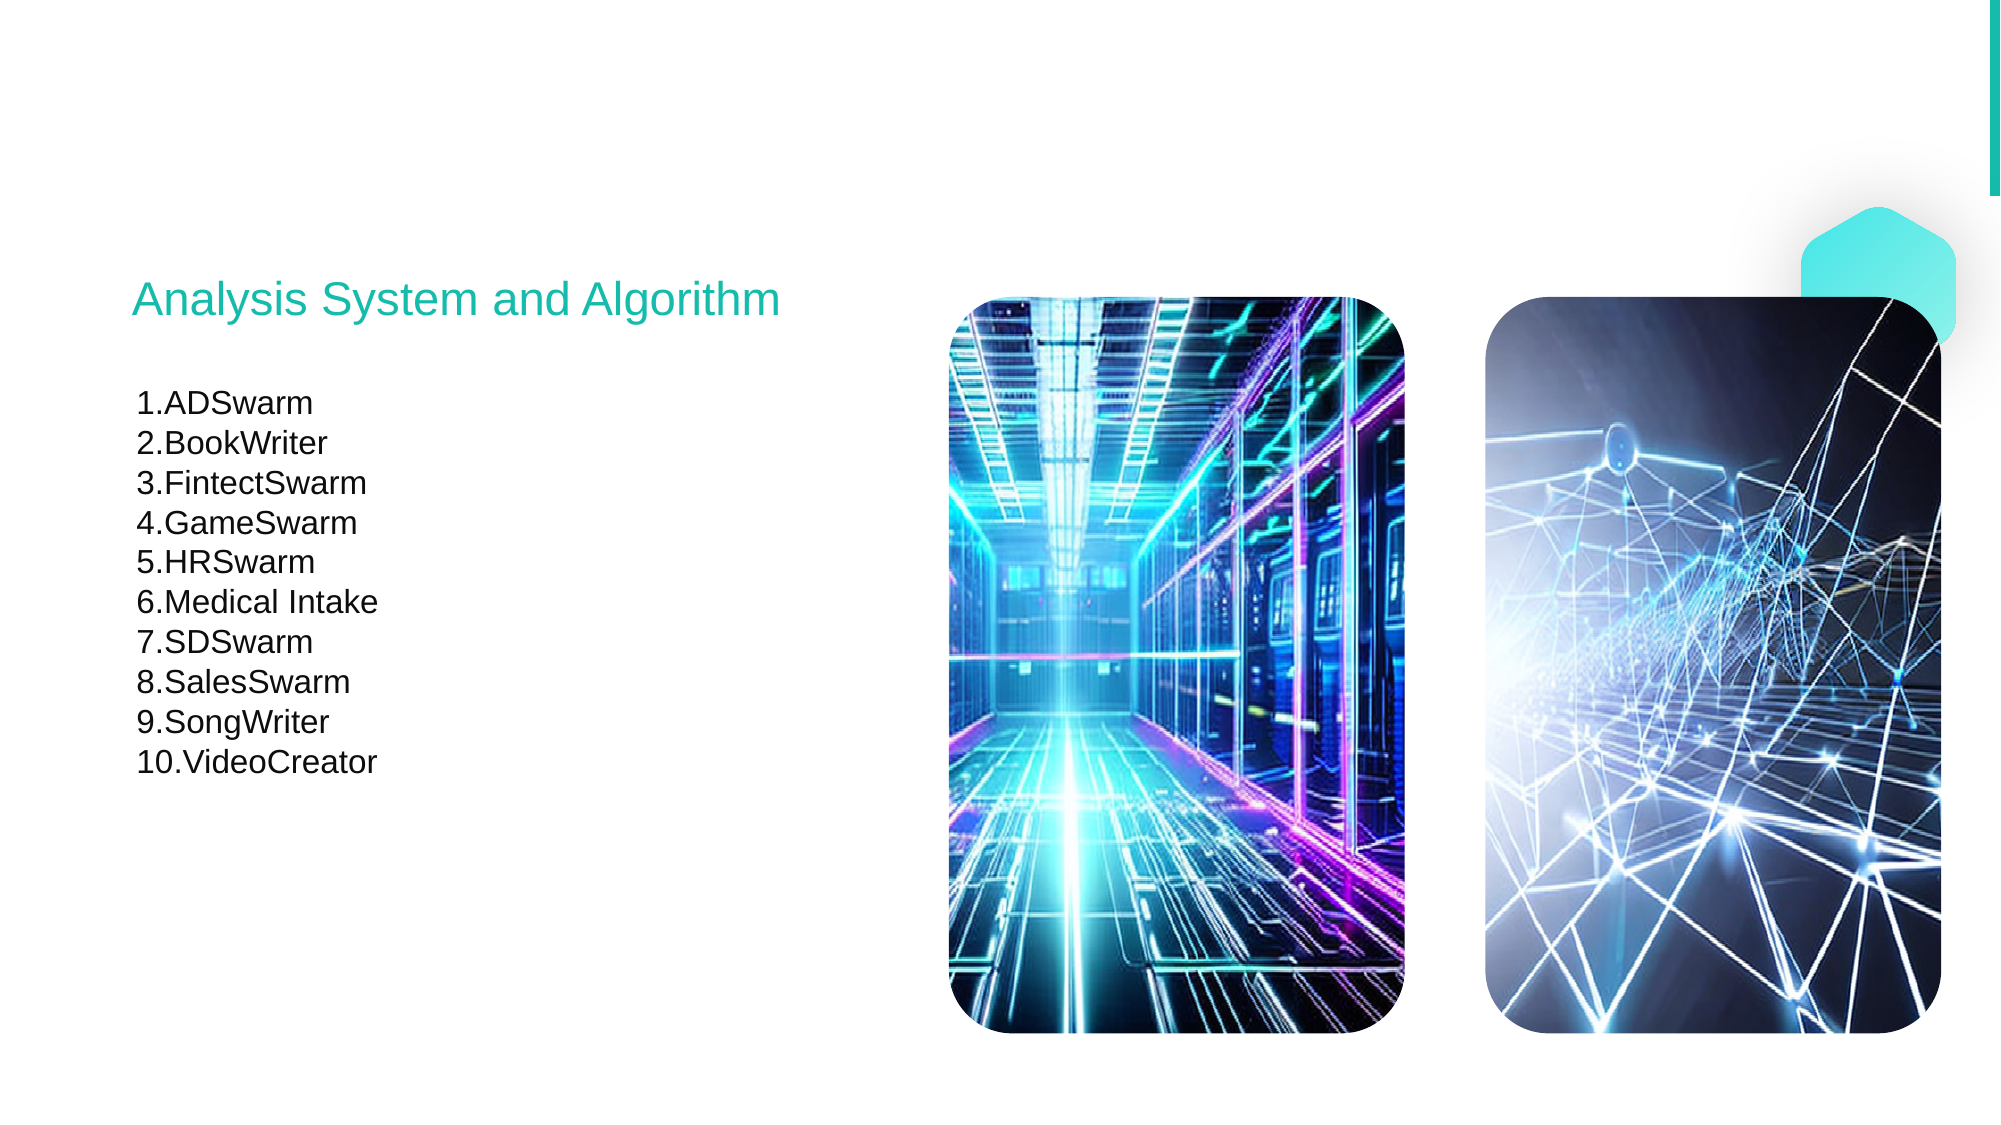

Analysis System and Algorithm

ADSwarm
BookWriter
FintectSwarm
GameSwarm
HRSwarm
Medical Intake
SDSwarm
SalesSwarm
SongWriter
VideoCreator